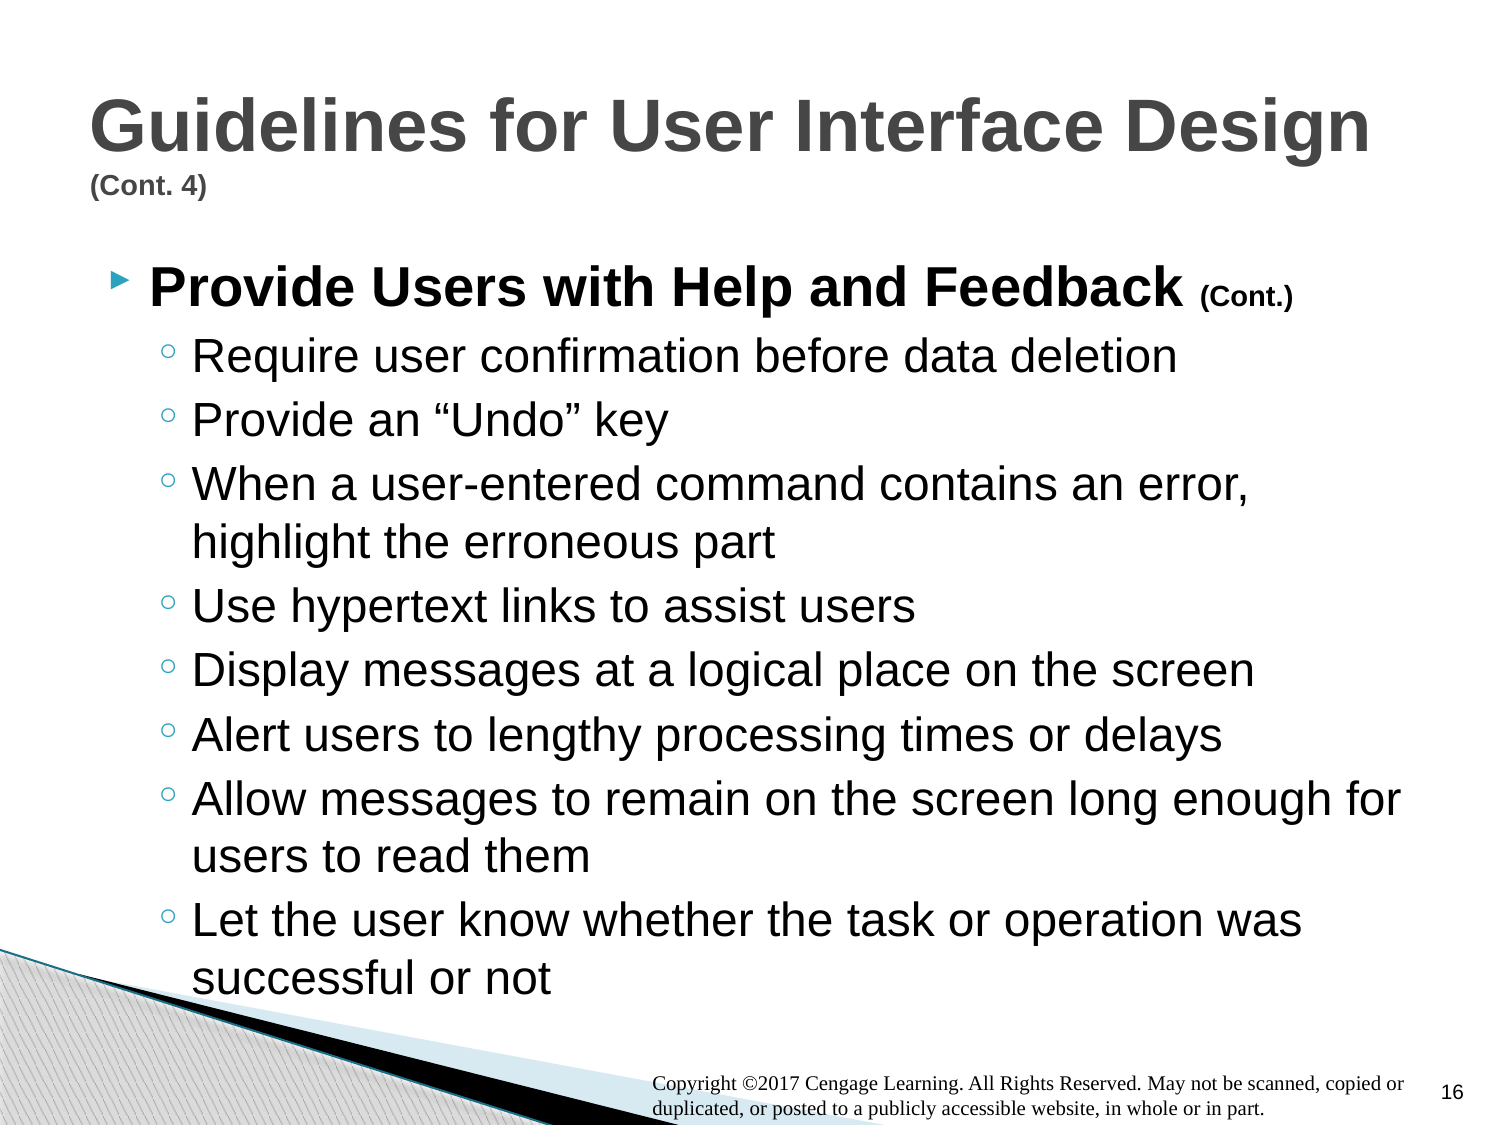

# Guidelines for User Interface Design (Cont. 4)
Provide Users with Help and Feedback (Cont.)
Require user confirmation before data deletion
Provide an “Undo” key
When a user-entered command contains an error, highlight the erroneous part
Use hypertext links to assist users
Display messages at a logical place on the screen
Alert users to lengthy processing times or delays
Allow messages to remain on the screen long enough for users to read them
Let the user know whether the task or operation was successful or not

16
Copyright ©2017 Cengage Learning. All Rights Reserved. May not be scanned, copied or duplicated, or posted to a publicly accessible website, in whole or in part.